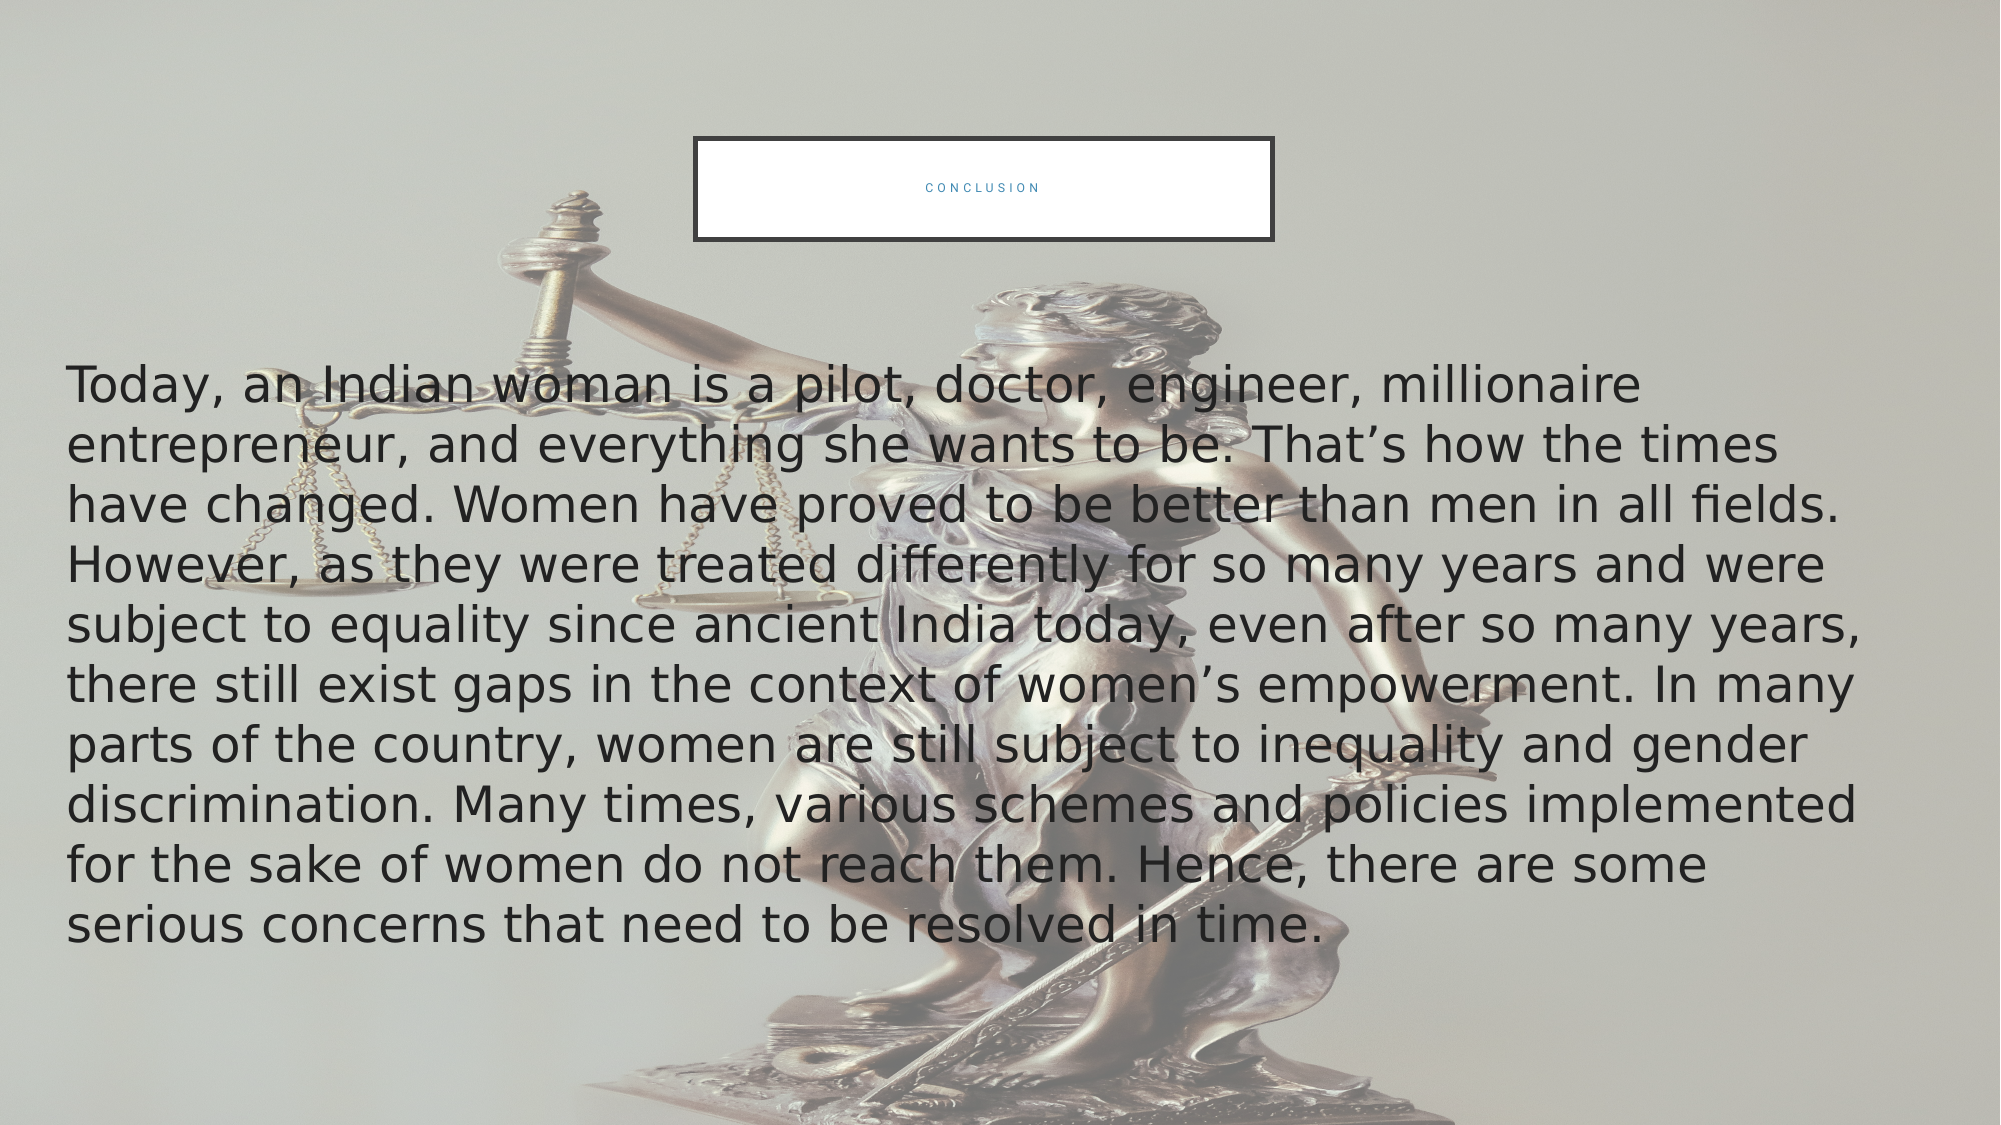

# Conclusion
Today, an Indian woman is a pilot, doctor, engineer, millionaire entrepreneur, and everything she wants to be. That’s how the times have changed. Women have proved to be better than men in all fields. However, as they were treated differently for so many years and were subject to equality since ancient India today, even after so many years, there still exist gaps in the context of women’s empowerment. In many parts of the country, women are still subject to inequality and gender discrimination. Many times, various schemes and policies implemented for the sake of women do not reach them. Hence, there are some serious concerns that need to be resolved in time.